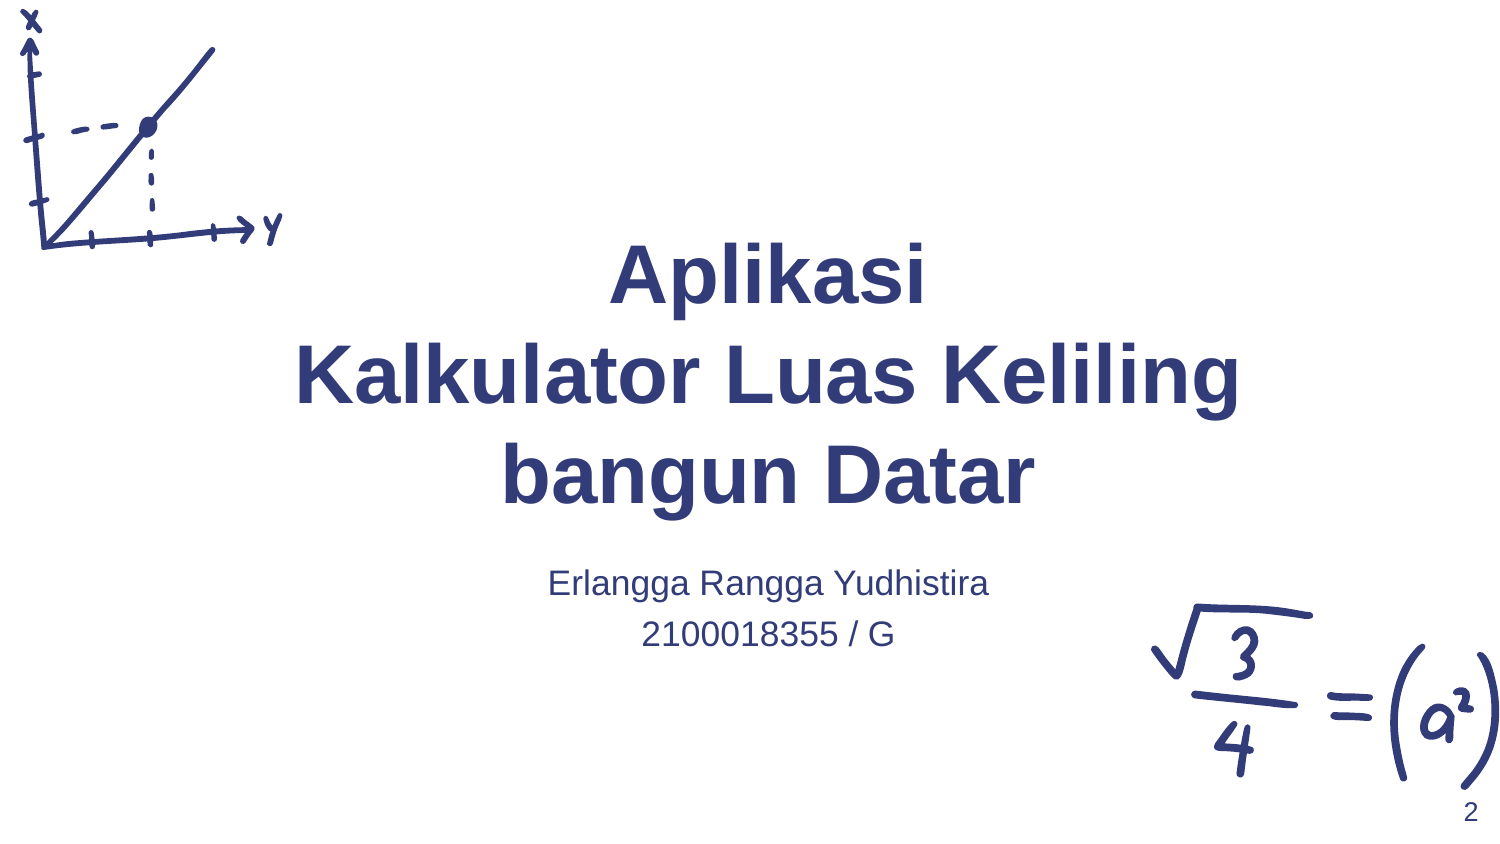

Aplikasi
Kalkulator Luas Keliling bangun Datar
Erlangga Rangga Yudhistira
2100018355 / G

2